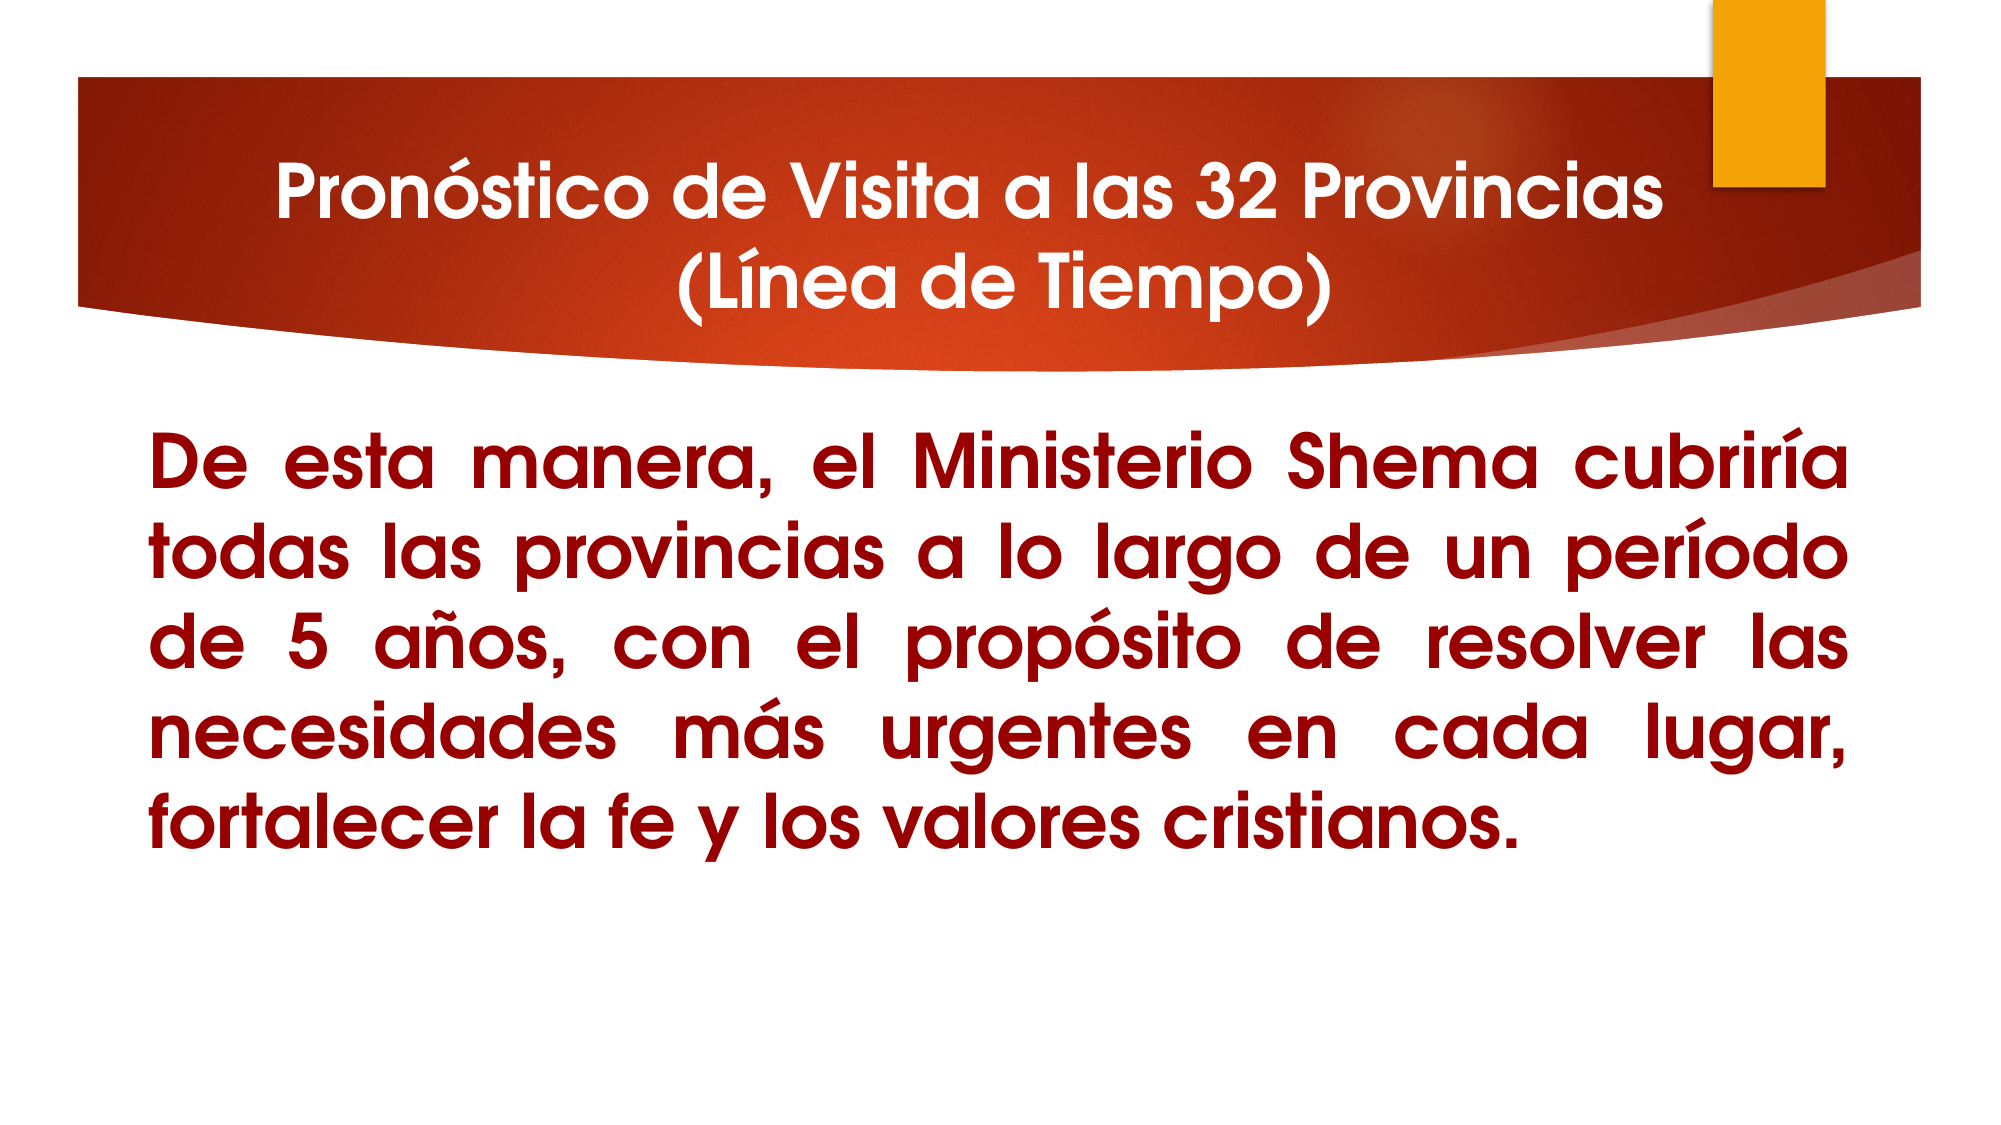

# Pronóstico de Visita a las 32 Provincias
                         (Línea de Tiempo)

De esta manera, el Ministerio Shema cubriría todas las provincias a lo largo de un período de 5 años, con el propósito de resolver las necesidades más urgentes en cada lugar, fortalecer la fe y los valores cristianos.